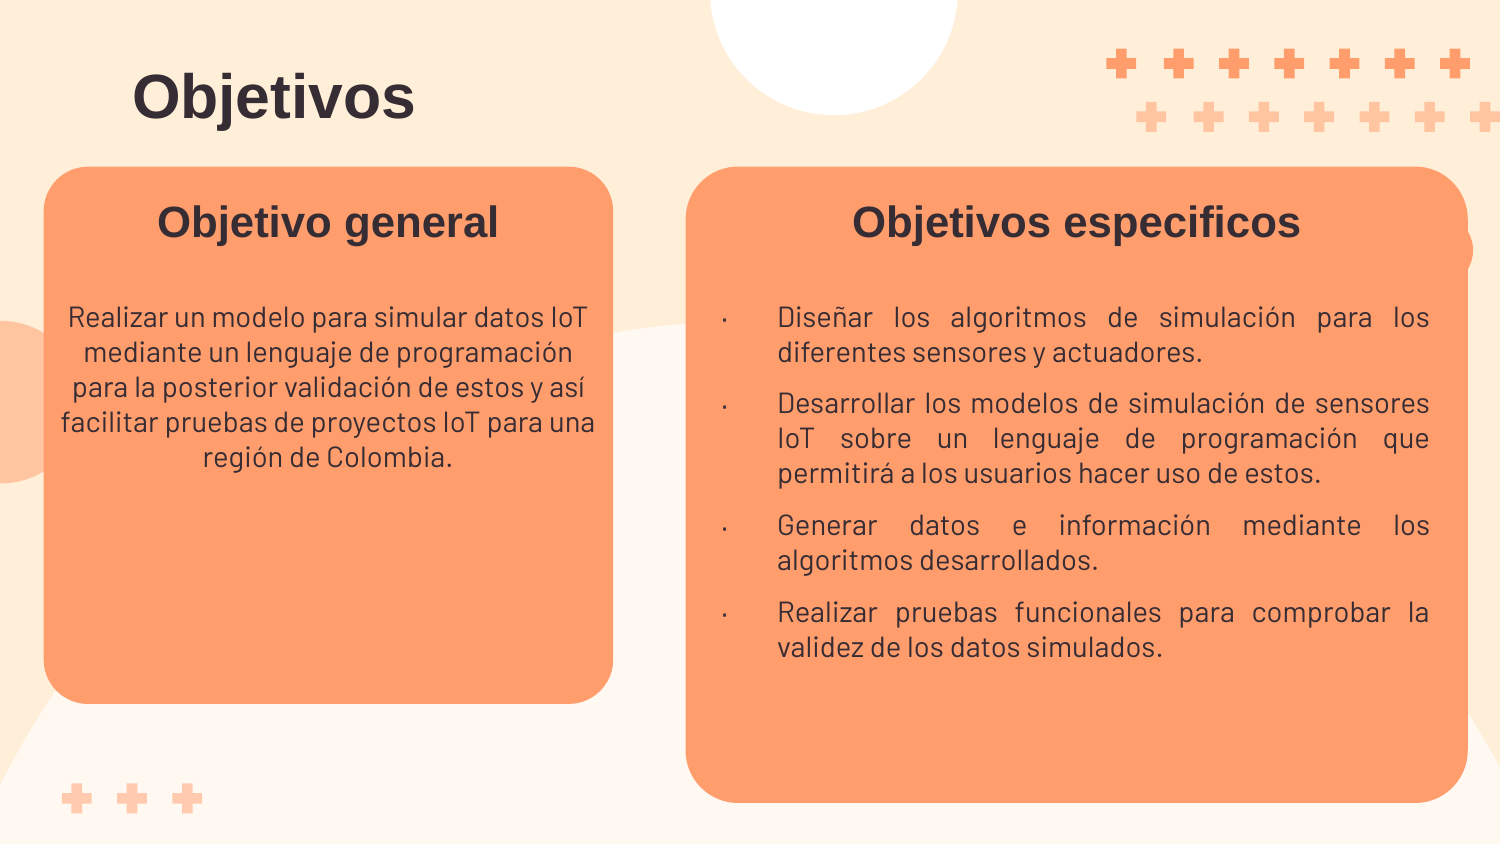

# Objetivos

Objetivos especificos
Objetivo general
Diseñar los algoritmos de simulación para los diferentes sensores y actuadores.
Desarrollar los modelos de simulación de sensores IoT sobre un lenguaje de programación que permitirá a los usuarios hacer uso de estos.
Generar datos e información mediante los algoritmos desarrollados.
Realizar pruebas funcionales para comprobar la validez de los datos simulados.

Realizar un modelo para simular datos IoT mediante un lenguaje de programación para la posterior validación de estos y así facilitar pruebas de proyectos IoT para una región de Colombia.